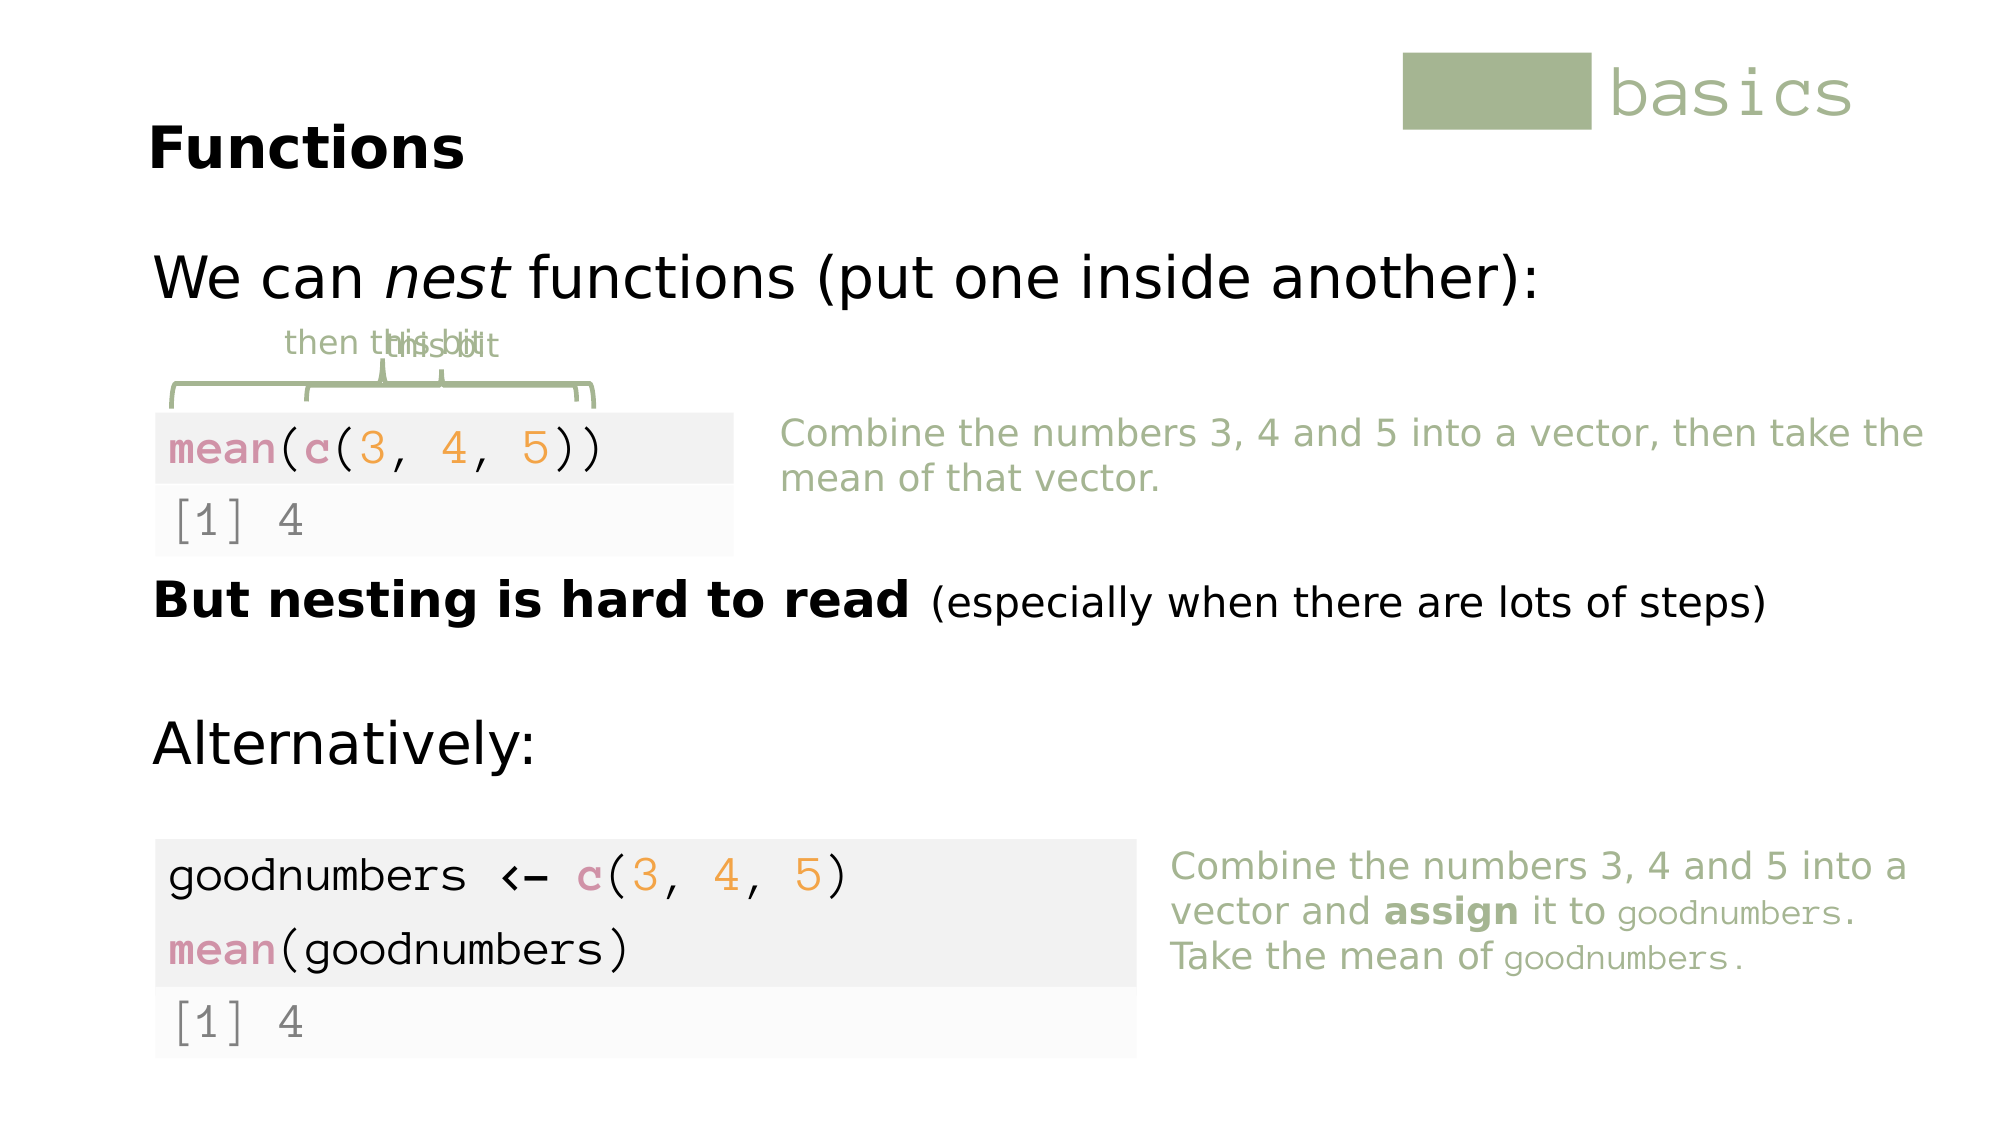

basics

Functions
We can nest functions (put one inside another):

But nesting is hard to read (especially when there are lots of steps)

Alternatively:

then this bit

this bit
Combine the numbers 3, 4 and 5 into a vector, then take the mean of that vector.
mean(c(3, 4, 5))
[1] 4
Combine the numbers 3, 4 and 5 into a vector and assign it to goodnumbers.
Take the mean of goodnumbers.
goodnumbers <- c(3, 4, 5)
mean(goodnumbers)
[1] 4